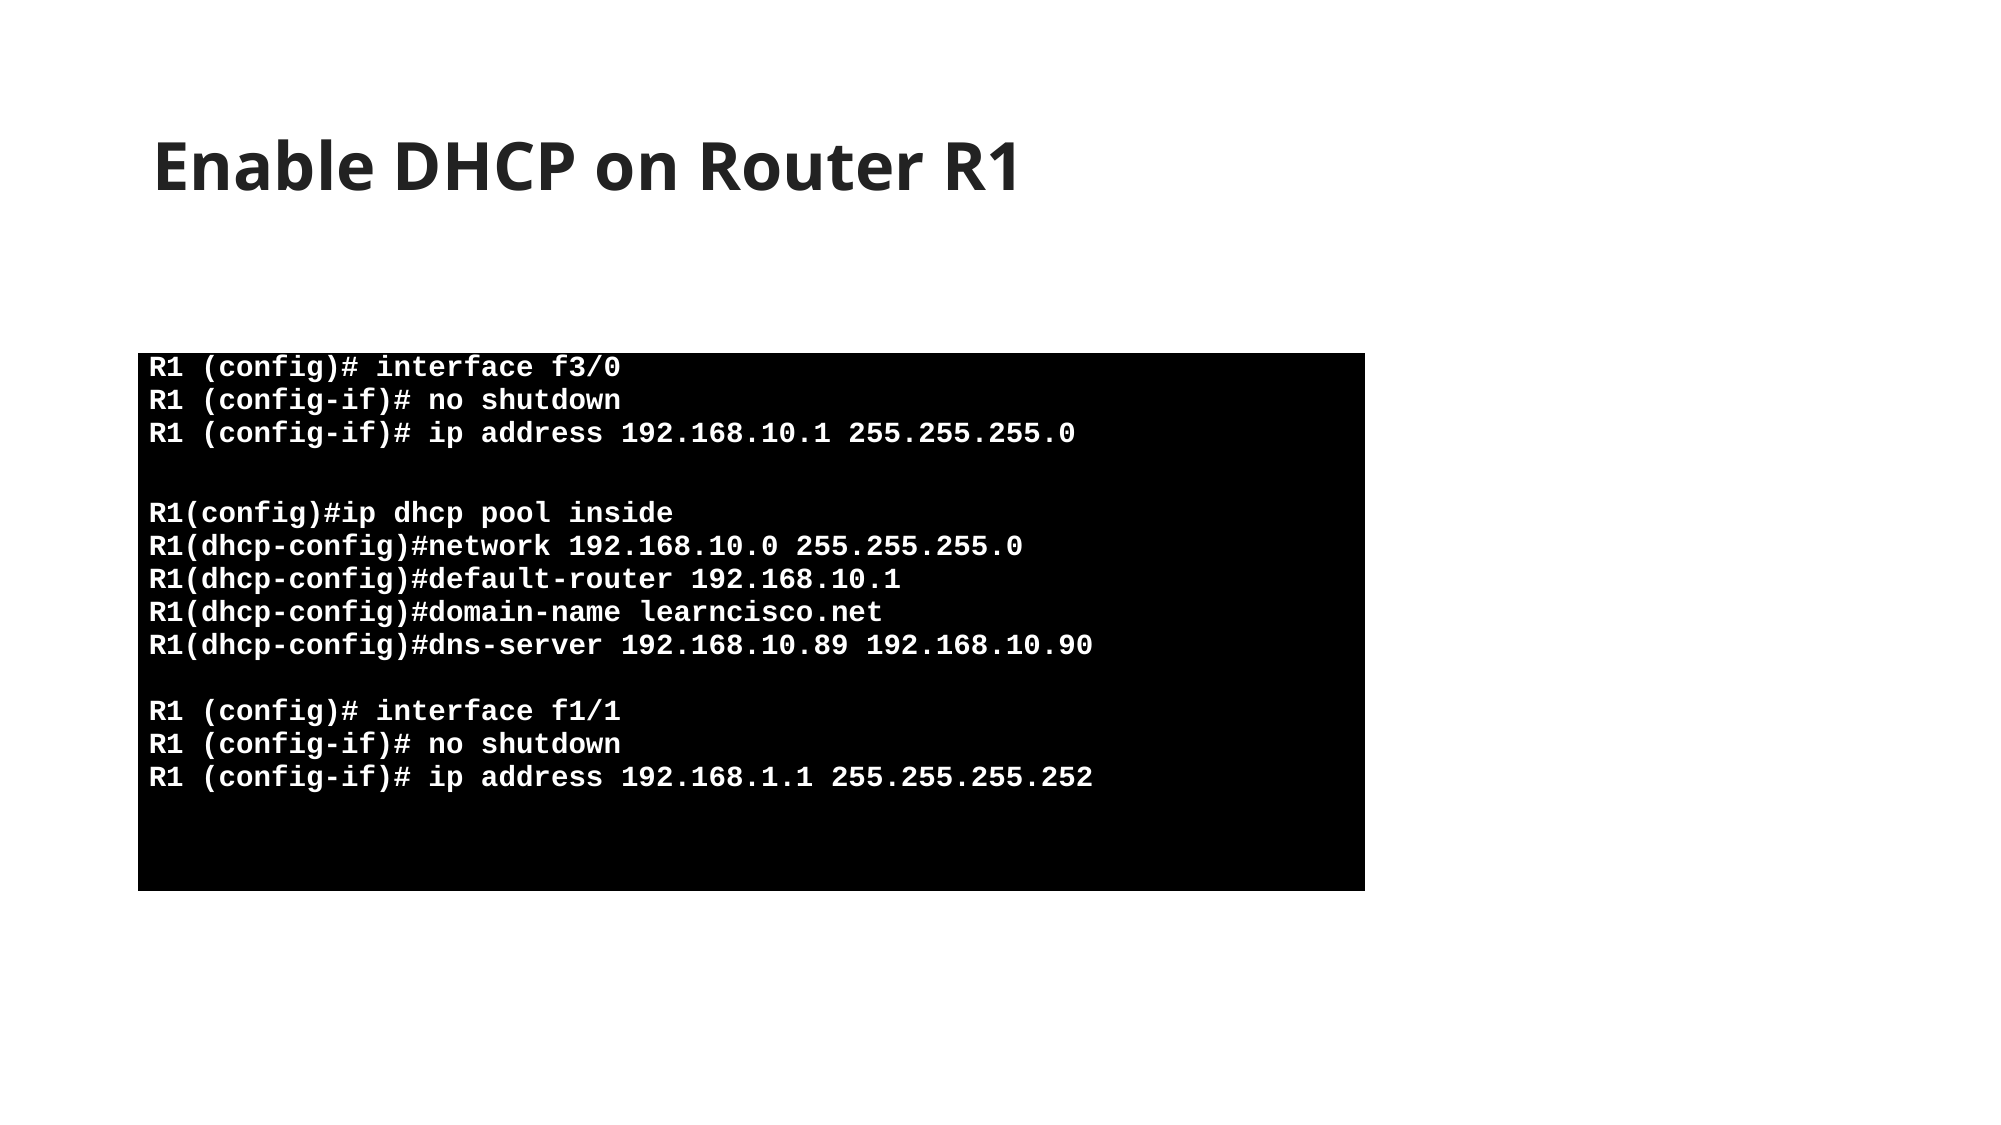

# Enable DHCP on Router R1
| R1 (config)# interface f3/0 R1 (config-if)# no shutdown R1 (config-if)# ip address 192.168.10.1 255.255.255.0 R1(config)#ip dhcp pool inside R1(dhcp-config)#network 192.168.10.0 255.255.255.0 R1(dhcp-config)#default-router 192.168.10.1 R1(dhcp-config)#domain-name learncisco.net R1(dhcp-config)#dns-server 192.168.10.89 192.168.10.90   R1 (config)# interface f1/1 R1 (config-if)# no shutdown R1 (config-if)# ip address 192.168.1.1 255.255.255.252 |
| --- |